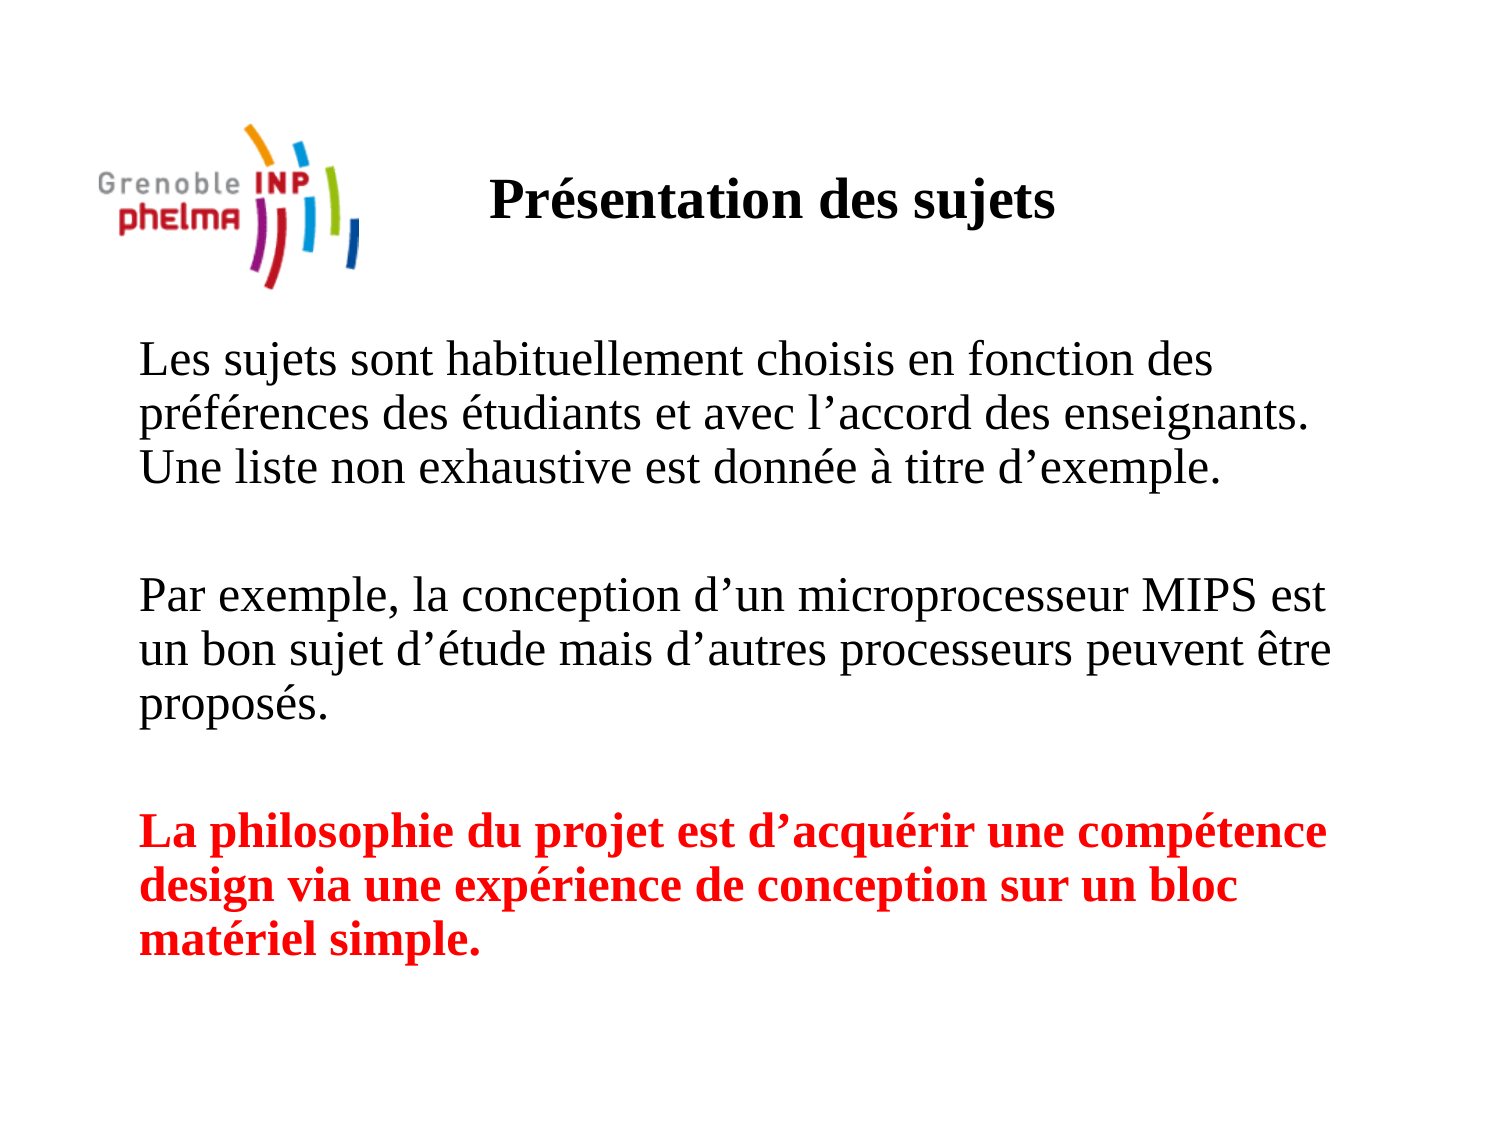

# Présentation des sujets
Les sujets sont habituellement choisis en fonction des préférences des étudiants et avec l’accord des enseignants. Une liste non exhaustive est donnée à titre d’exemple.

Par exemple, la conception d’un microprocesseur MIPS est un bon sujet d’étude mais d’autres processeurs peuvent être proposés.

La philosophie du projet est d’acquérir une compétence design via une expérience de conception sur un bloc matériel simple.